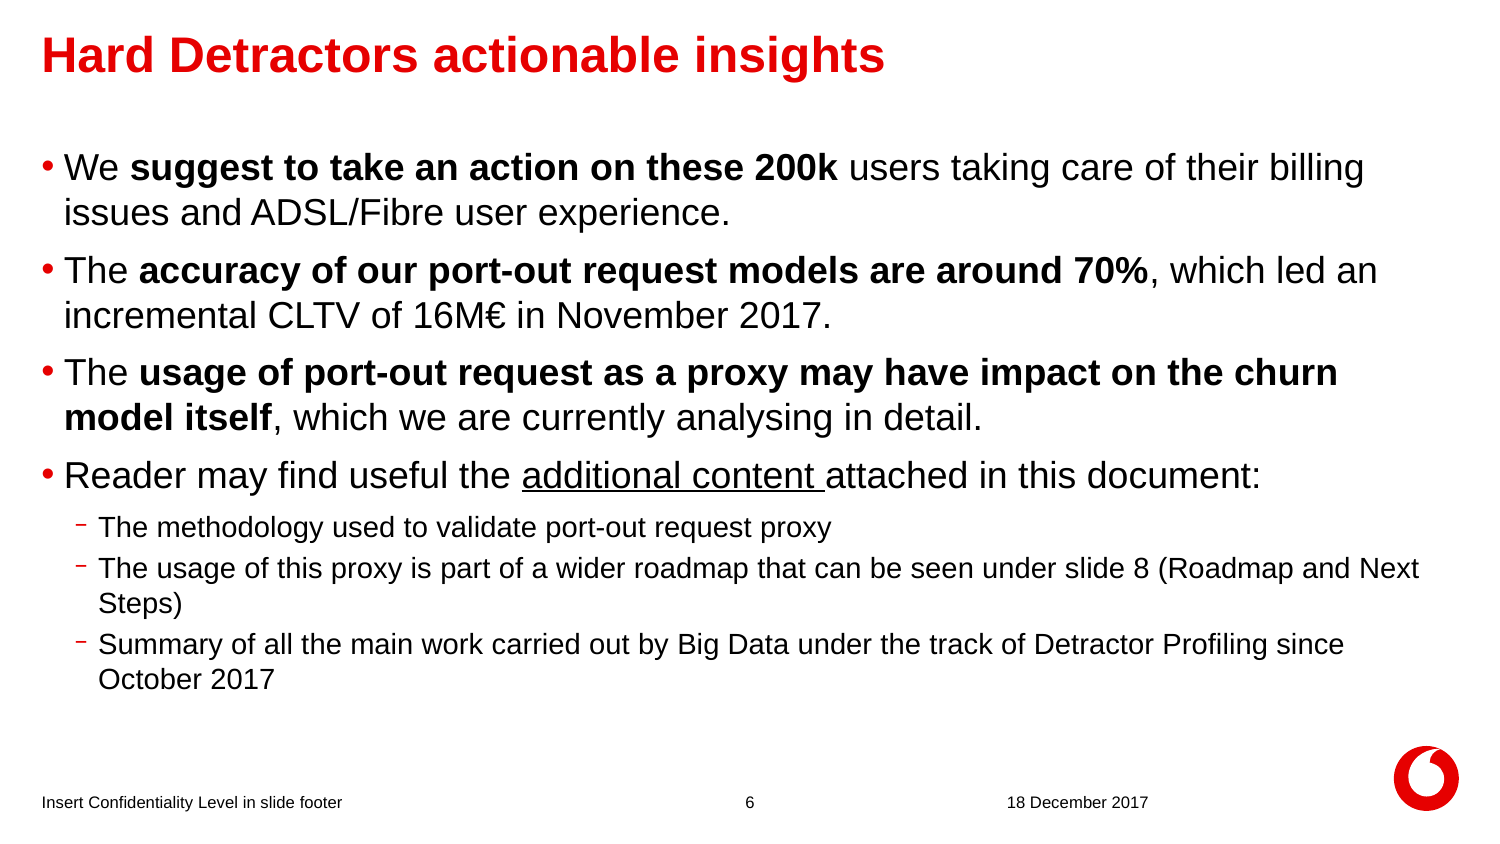

# Hard Detractors actionable insights
We suggest to take an action on these 200k users taking care of their billing issues and ADSL/Fibre user experience.
The accuracy of our port-out request models are around 70%, which led an incremental CLTV of 16M€ in November 2017.
The usage of port-out request as a proxy may have impact on the churn model itself, which we are currently analysing in detail.
Reader may find useful the additional content attached in this document:
The methodology used to validate port-out request proxy
The usage of this proxy is part of a wider roadmap that can be seen under slide 8 (Roadmap and Next Steps)
Summary of all the main work carried out by Big Data under the track of Detractor Profiling since October 2017

Insert Confidentiality Level in slide footer
18 December 2017
6